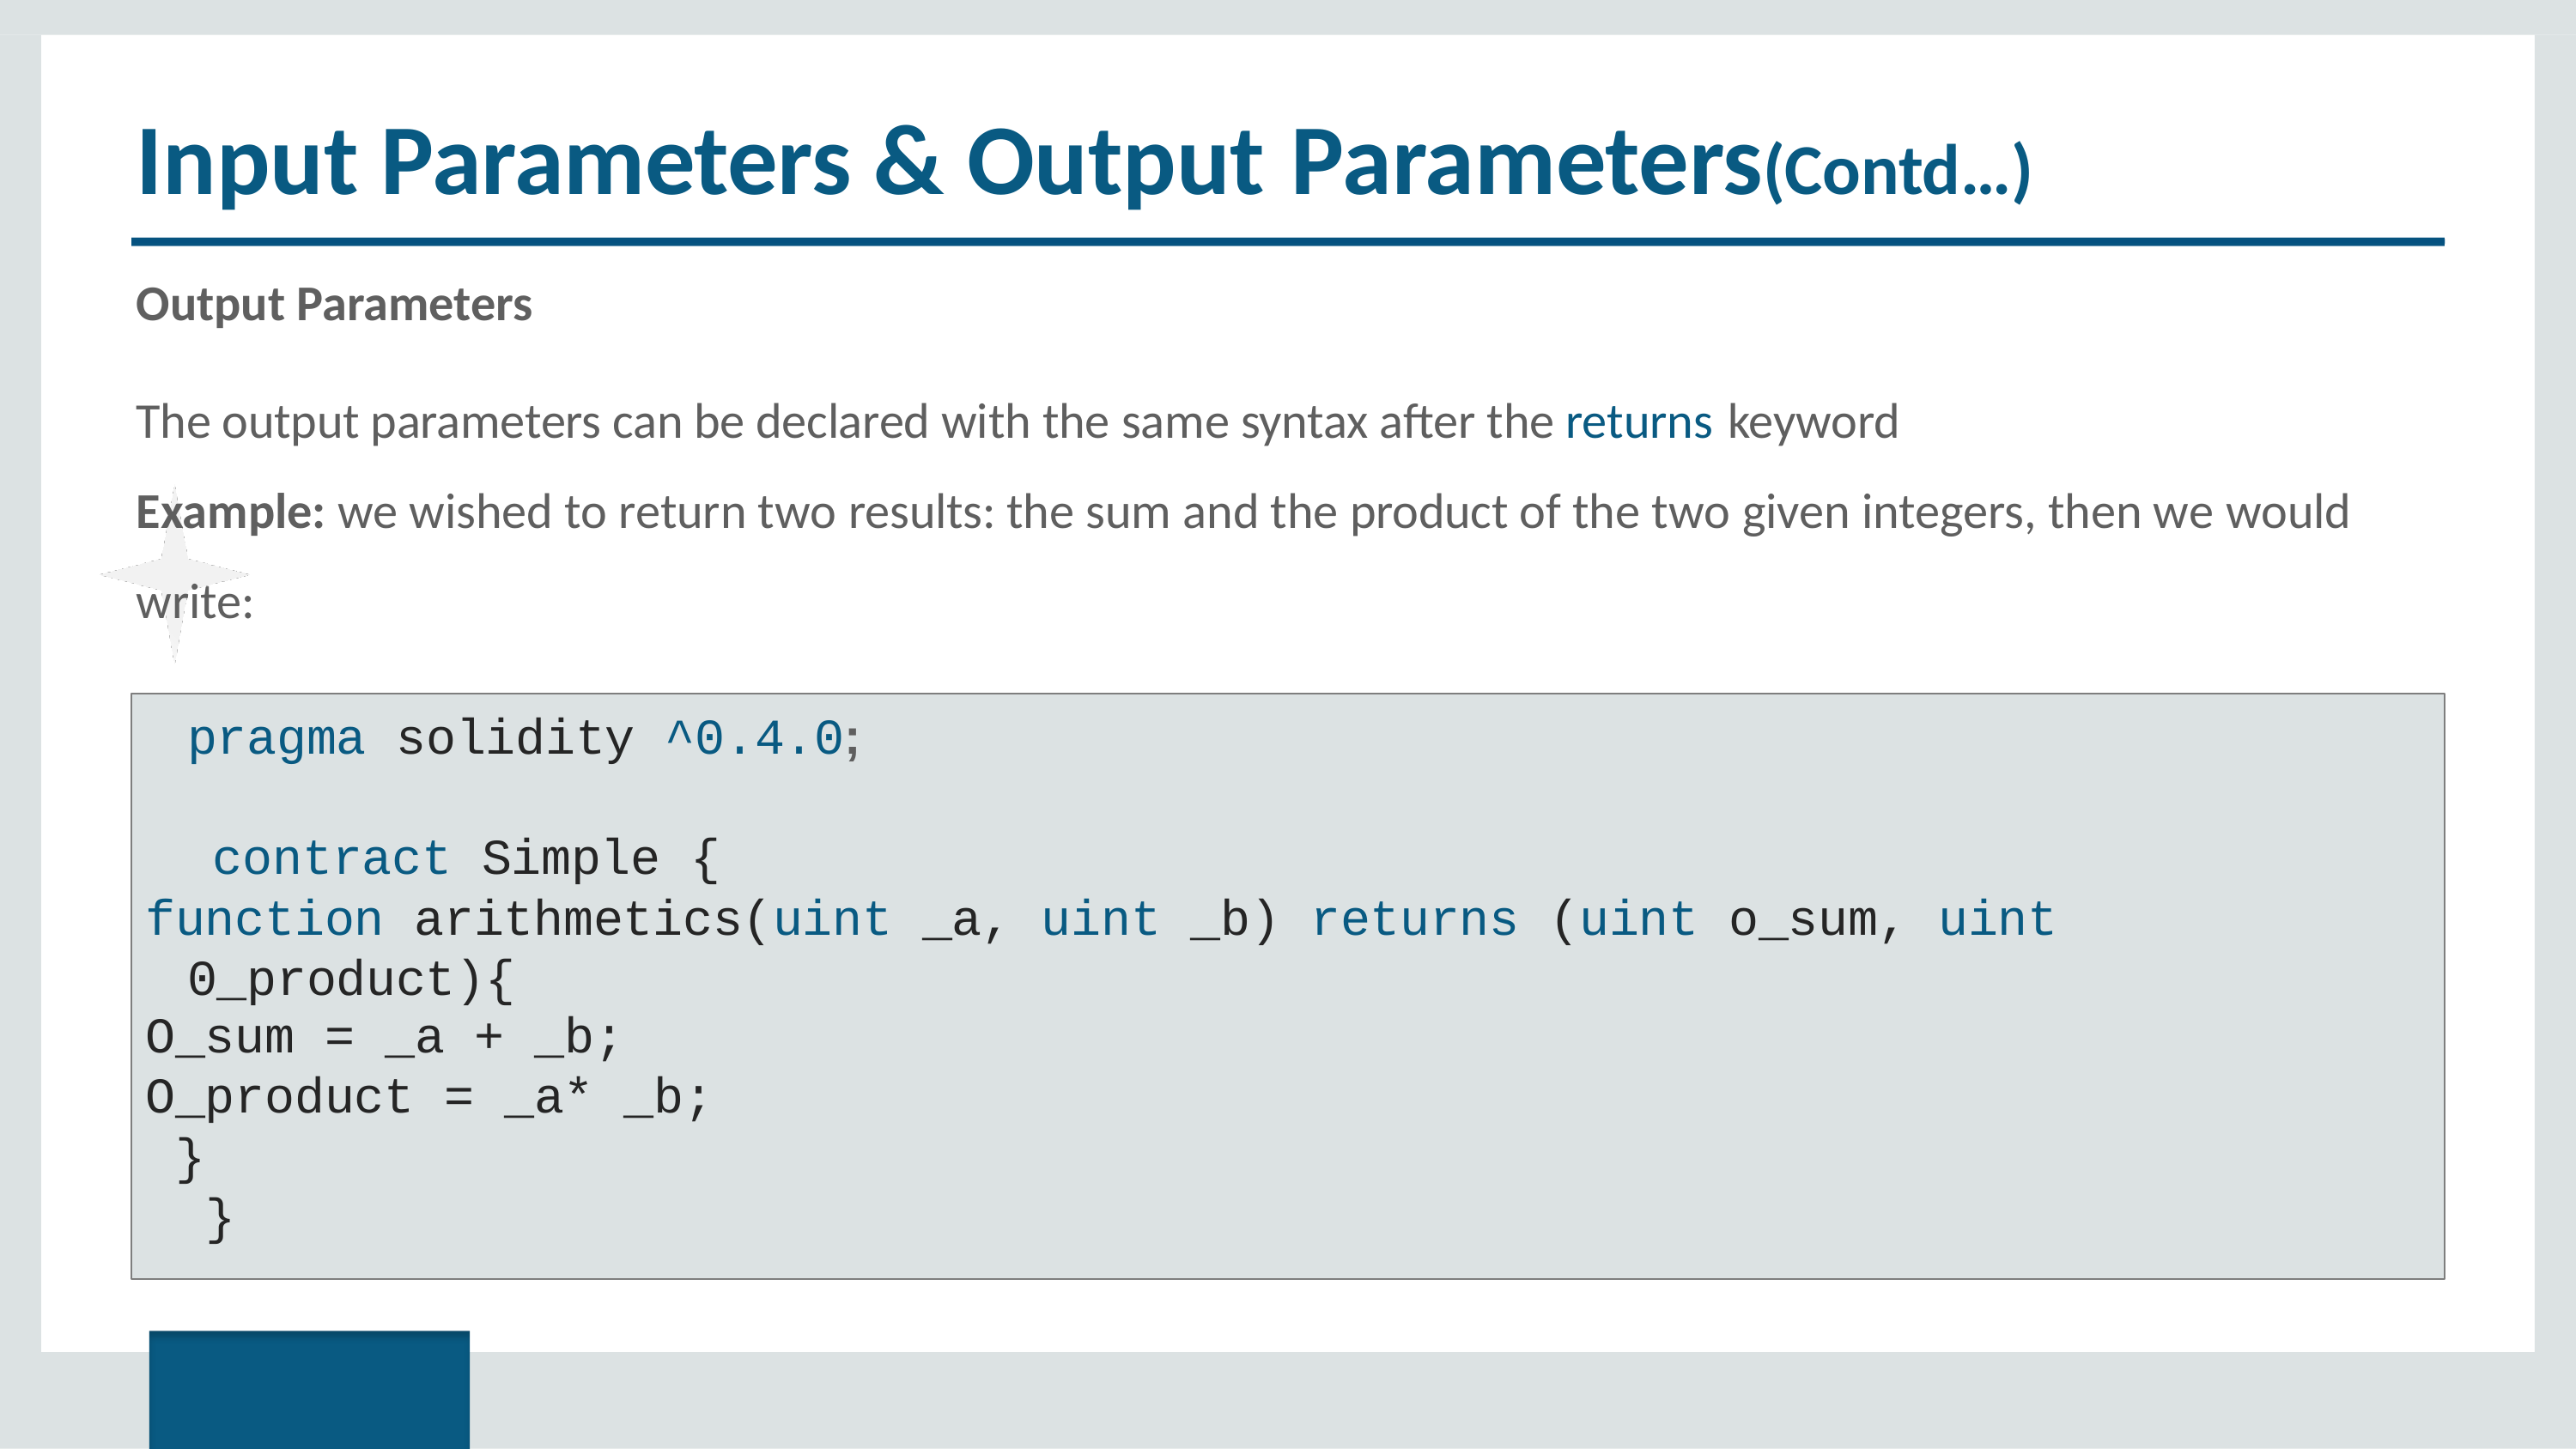

# Input Parameters & Output Parameters(Contd…)

Output Parameters

The output parameters can be declared with the same syntax after the returns keyword
Example: we wished to return two results: the sum and the product of the two given integers, then we would
write:
pragma solidity ^0.4.0;  contract Simple {
function arithmetics(uint _a, uint _b) returns (uint o_sum, uint  0_product){
O_sum = _a + _b;
O_product = _a* _b;
}
}